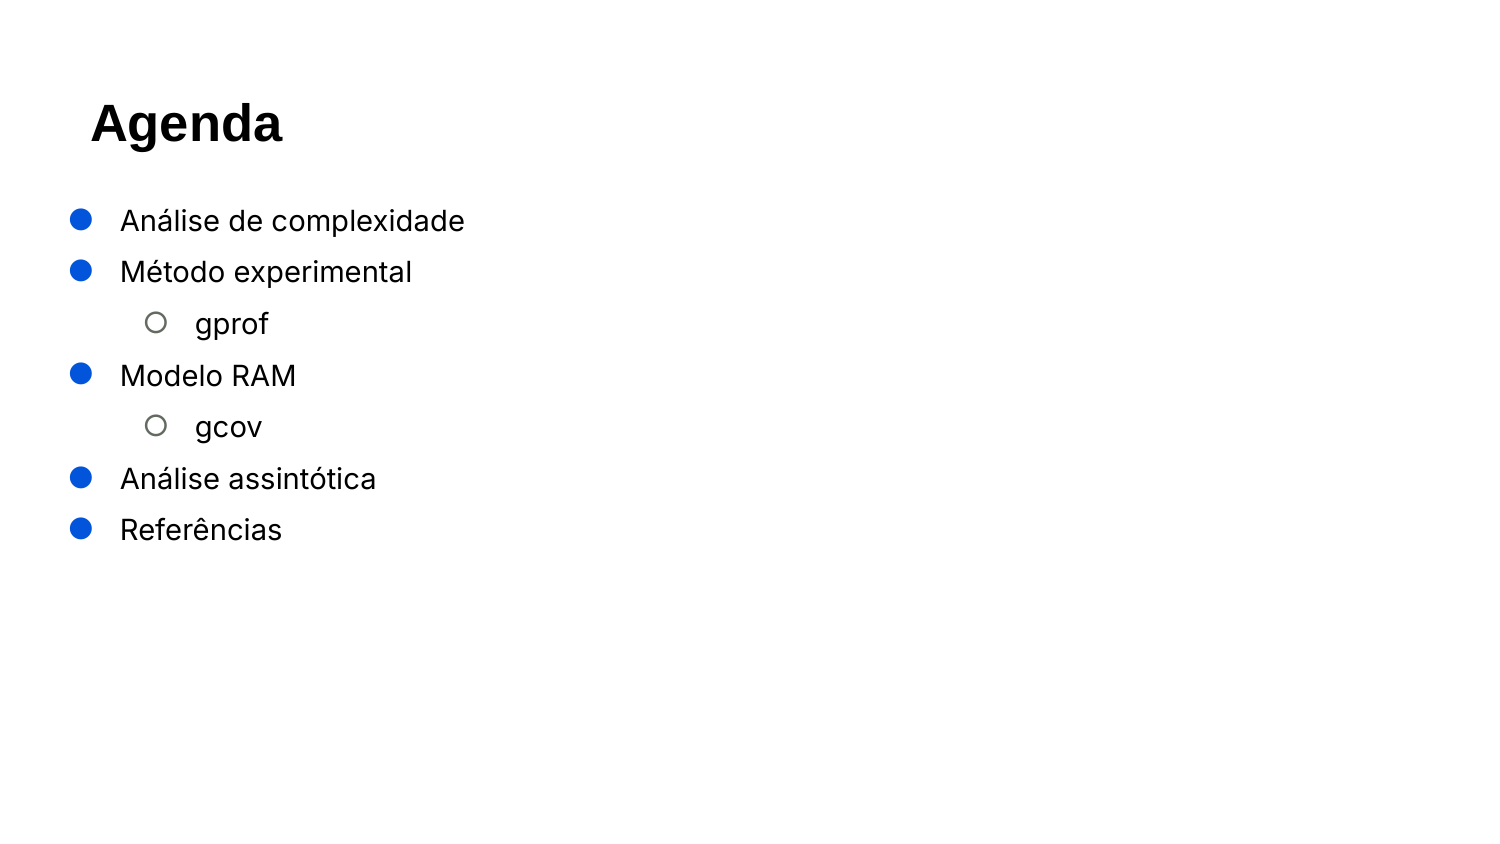

# Agenda
Análise de complexidade
Método experimental
gprof
Modelo RAM
gcov
Análise assintótica
Referências